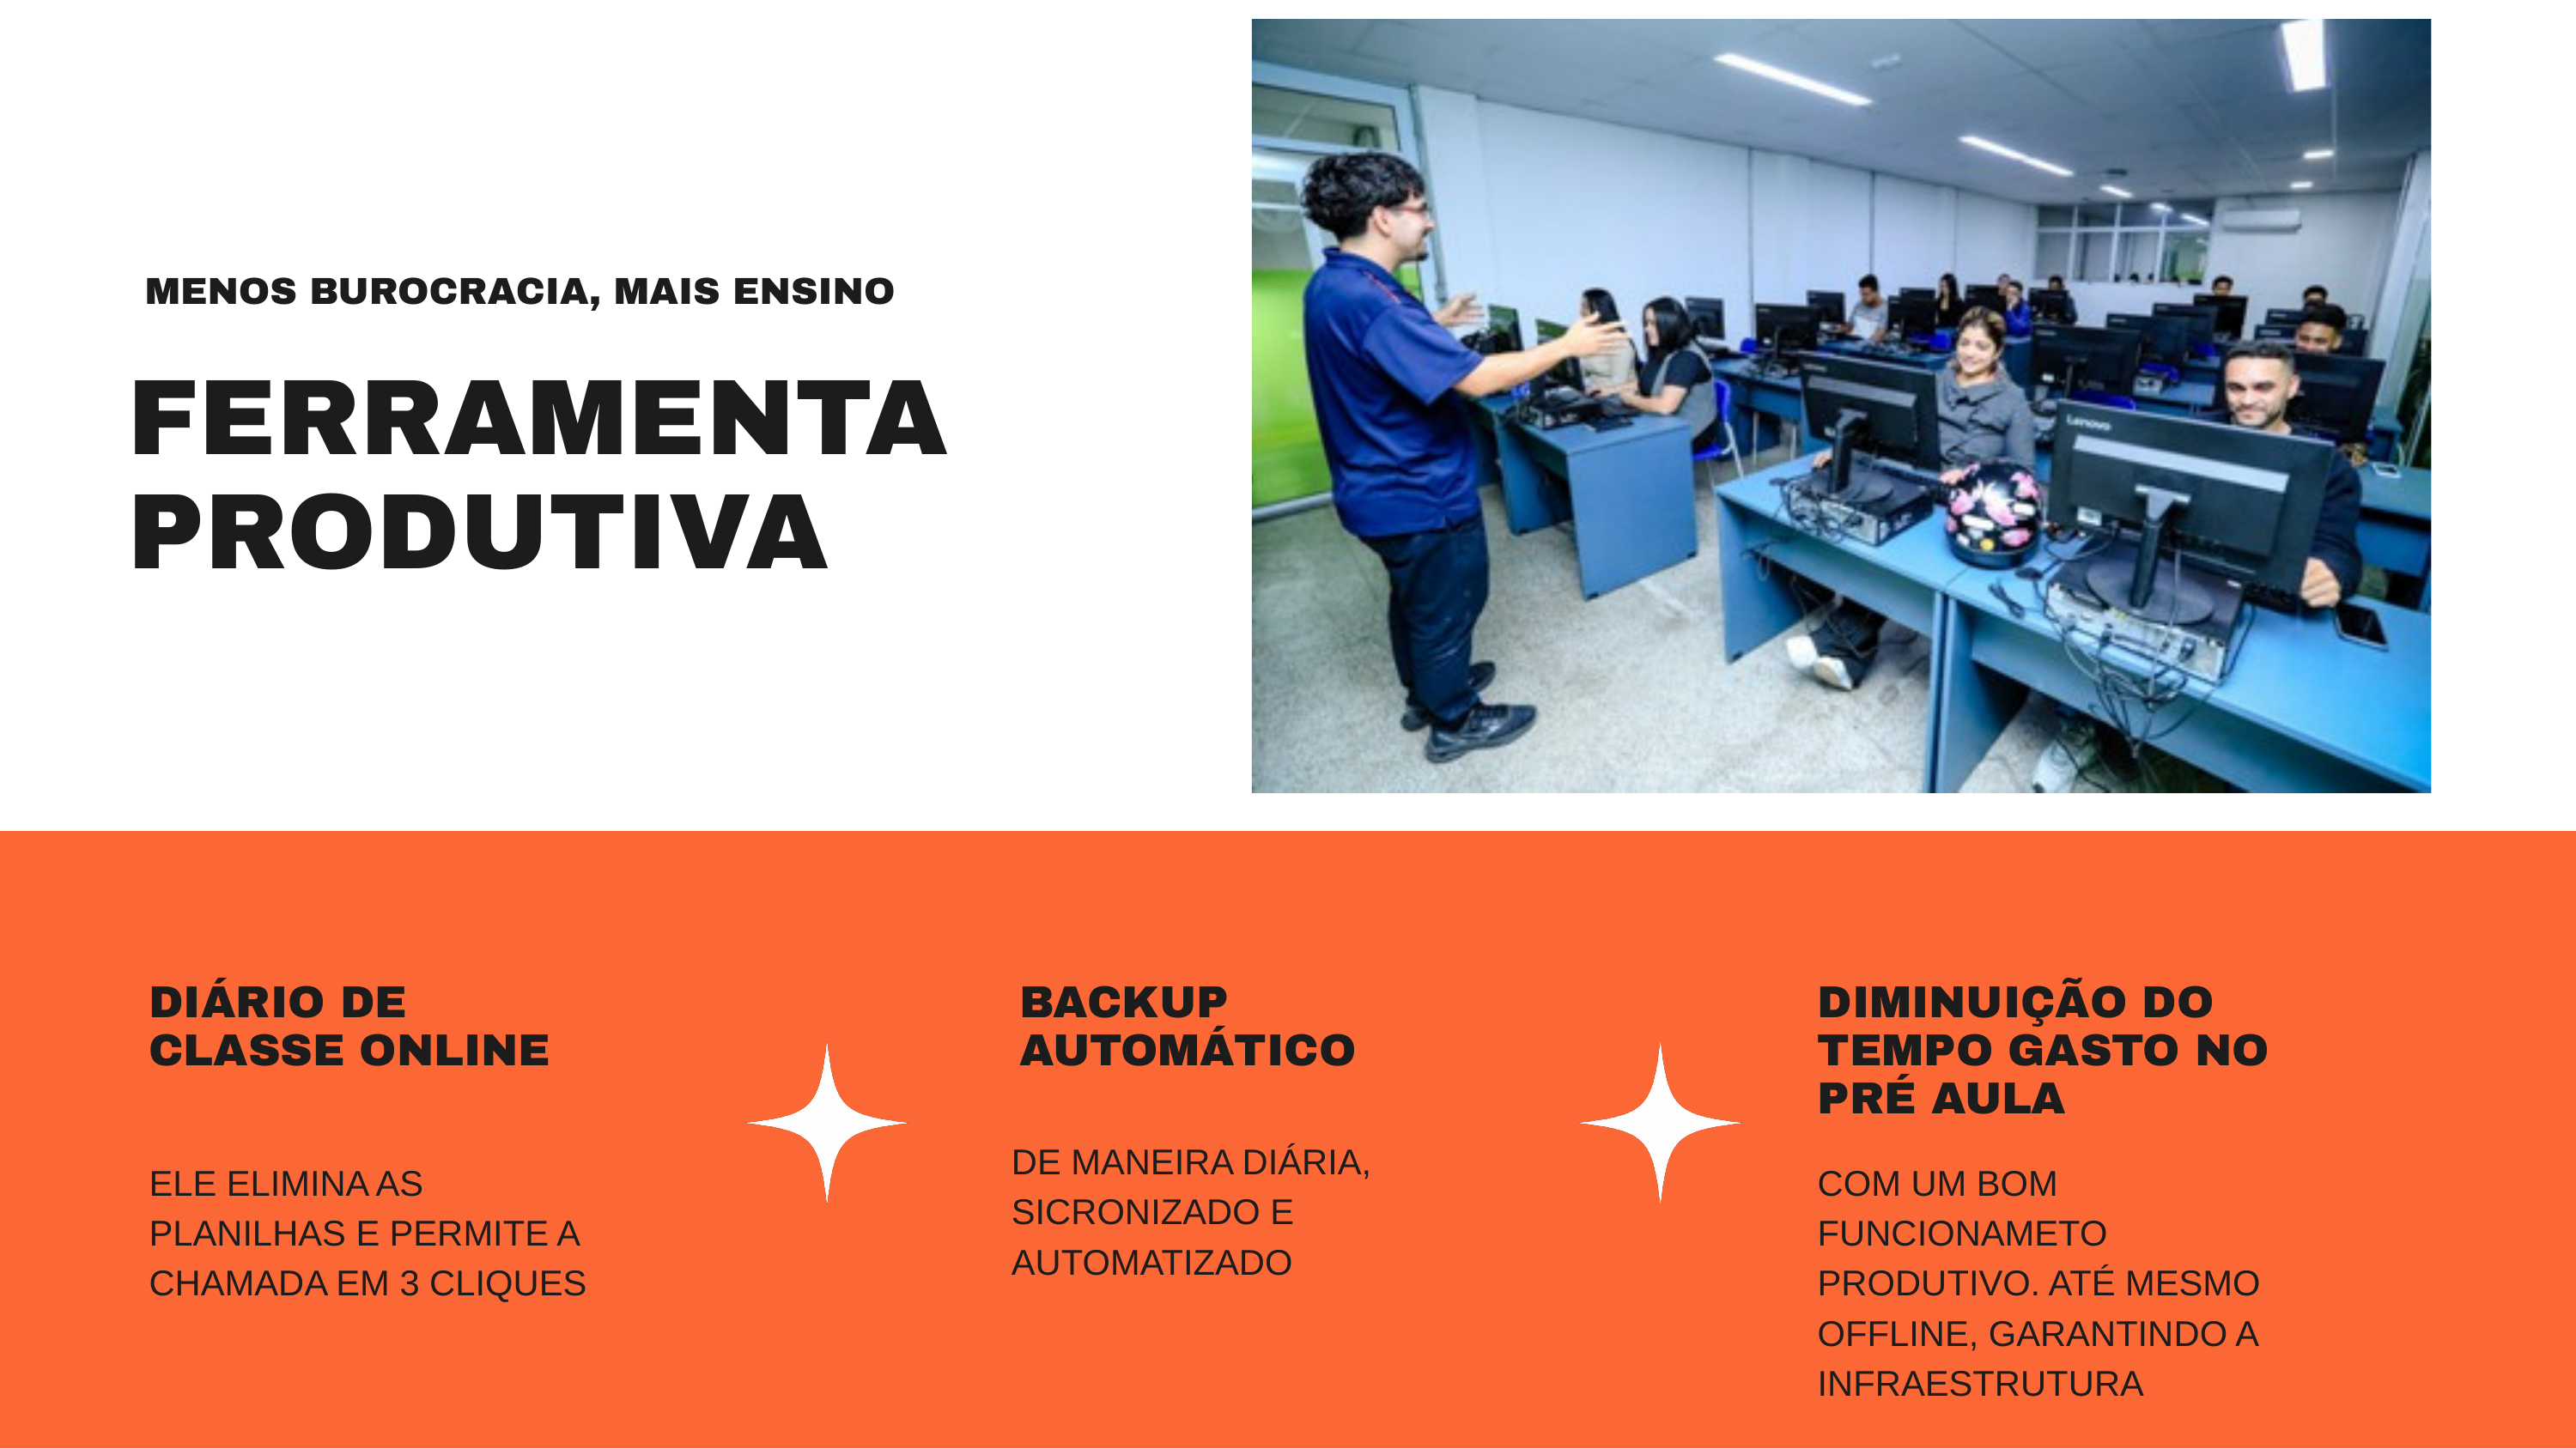

MENOS BUROCRACIA, MAIS ENSINO
FERRAMENTA PRODUTIVA

DIÁRIO DE CLASSE ONLINE
BACKUP AUTOMÁTICO
DIMINUIÇÃO DO TEMPO GASTO NO PRÉ AULA

DE MANEIRA DIÁRIA, SICRONIZADO E AUTOMATIZADO
ELE ELIMINA AS PLANILHAS E PERMITE A CHAMADA EM 3 CLIQUES
COM UM BOM FUNCIONAMETO PRODUTIVO. ATÉ MESMO OFFLINE, GARANTINDO A INFRAESTRUTURA